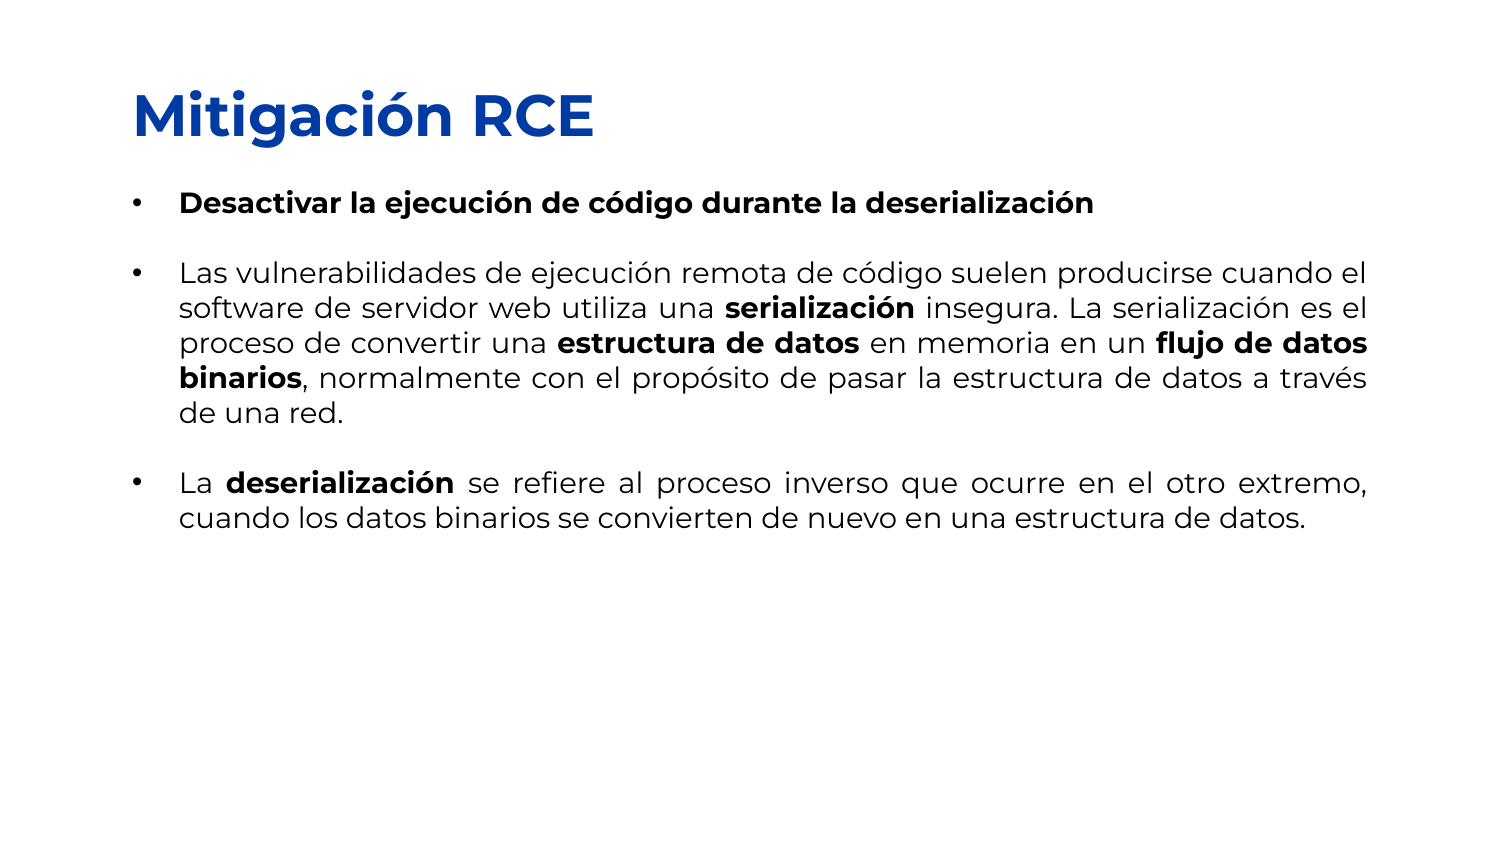

# Mitigación RCE
Desactivar la ejecución de código durante la deserialización

Las vulnerabilidades de ejecución remota de código suelen producirse cuando el software de servidor web utiliza una serialización insegura. La serialización es el proceso de convertir una estructura de datos en memoria en un flujo de datos binarios, normalmente con el propósito de pasar la estructura de datos a través de una red.

La deserialización se refiere al proceso inverso que ocurre en el otro extremo, cuando los datos binarios se convierten de nuevo en una estructura de datos.